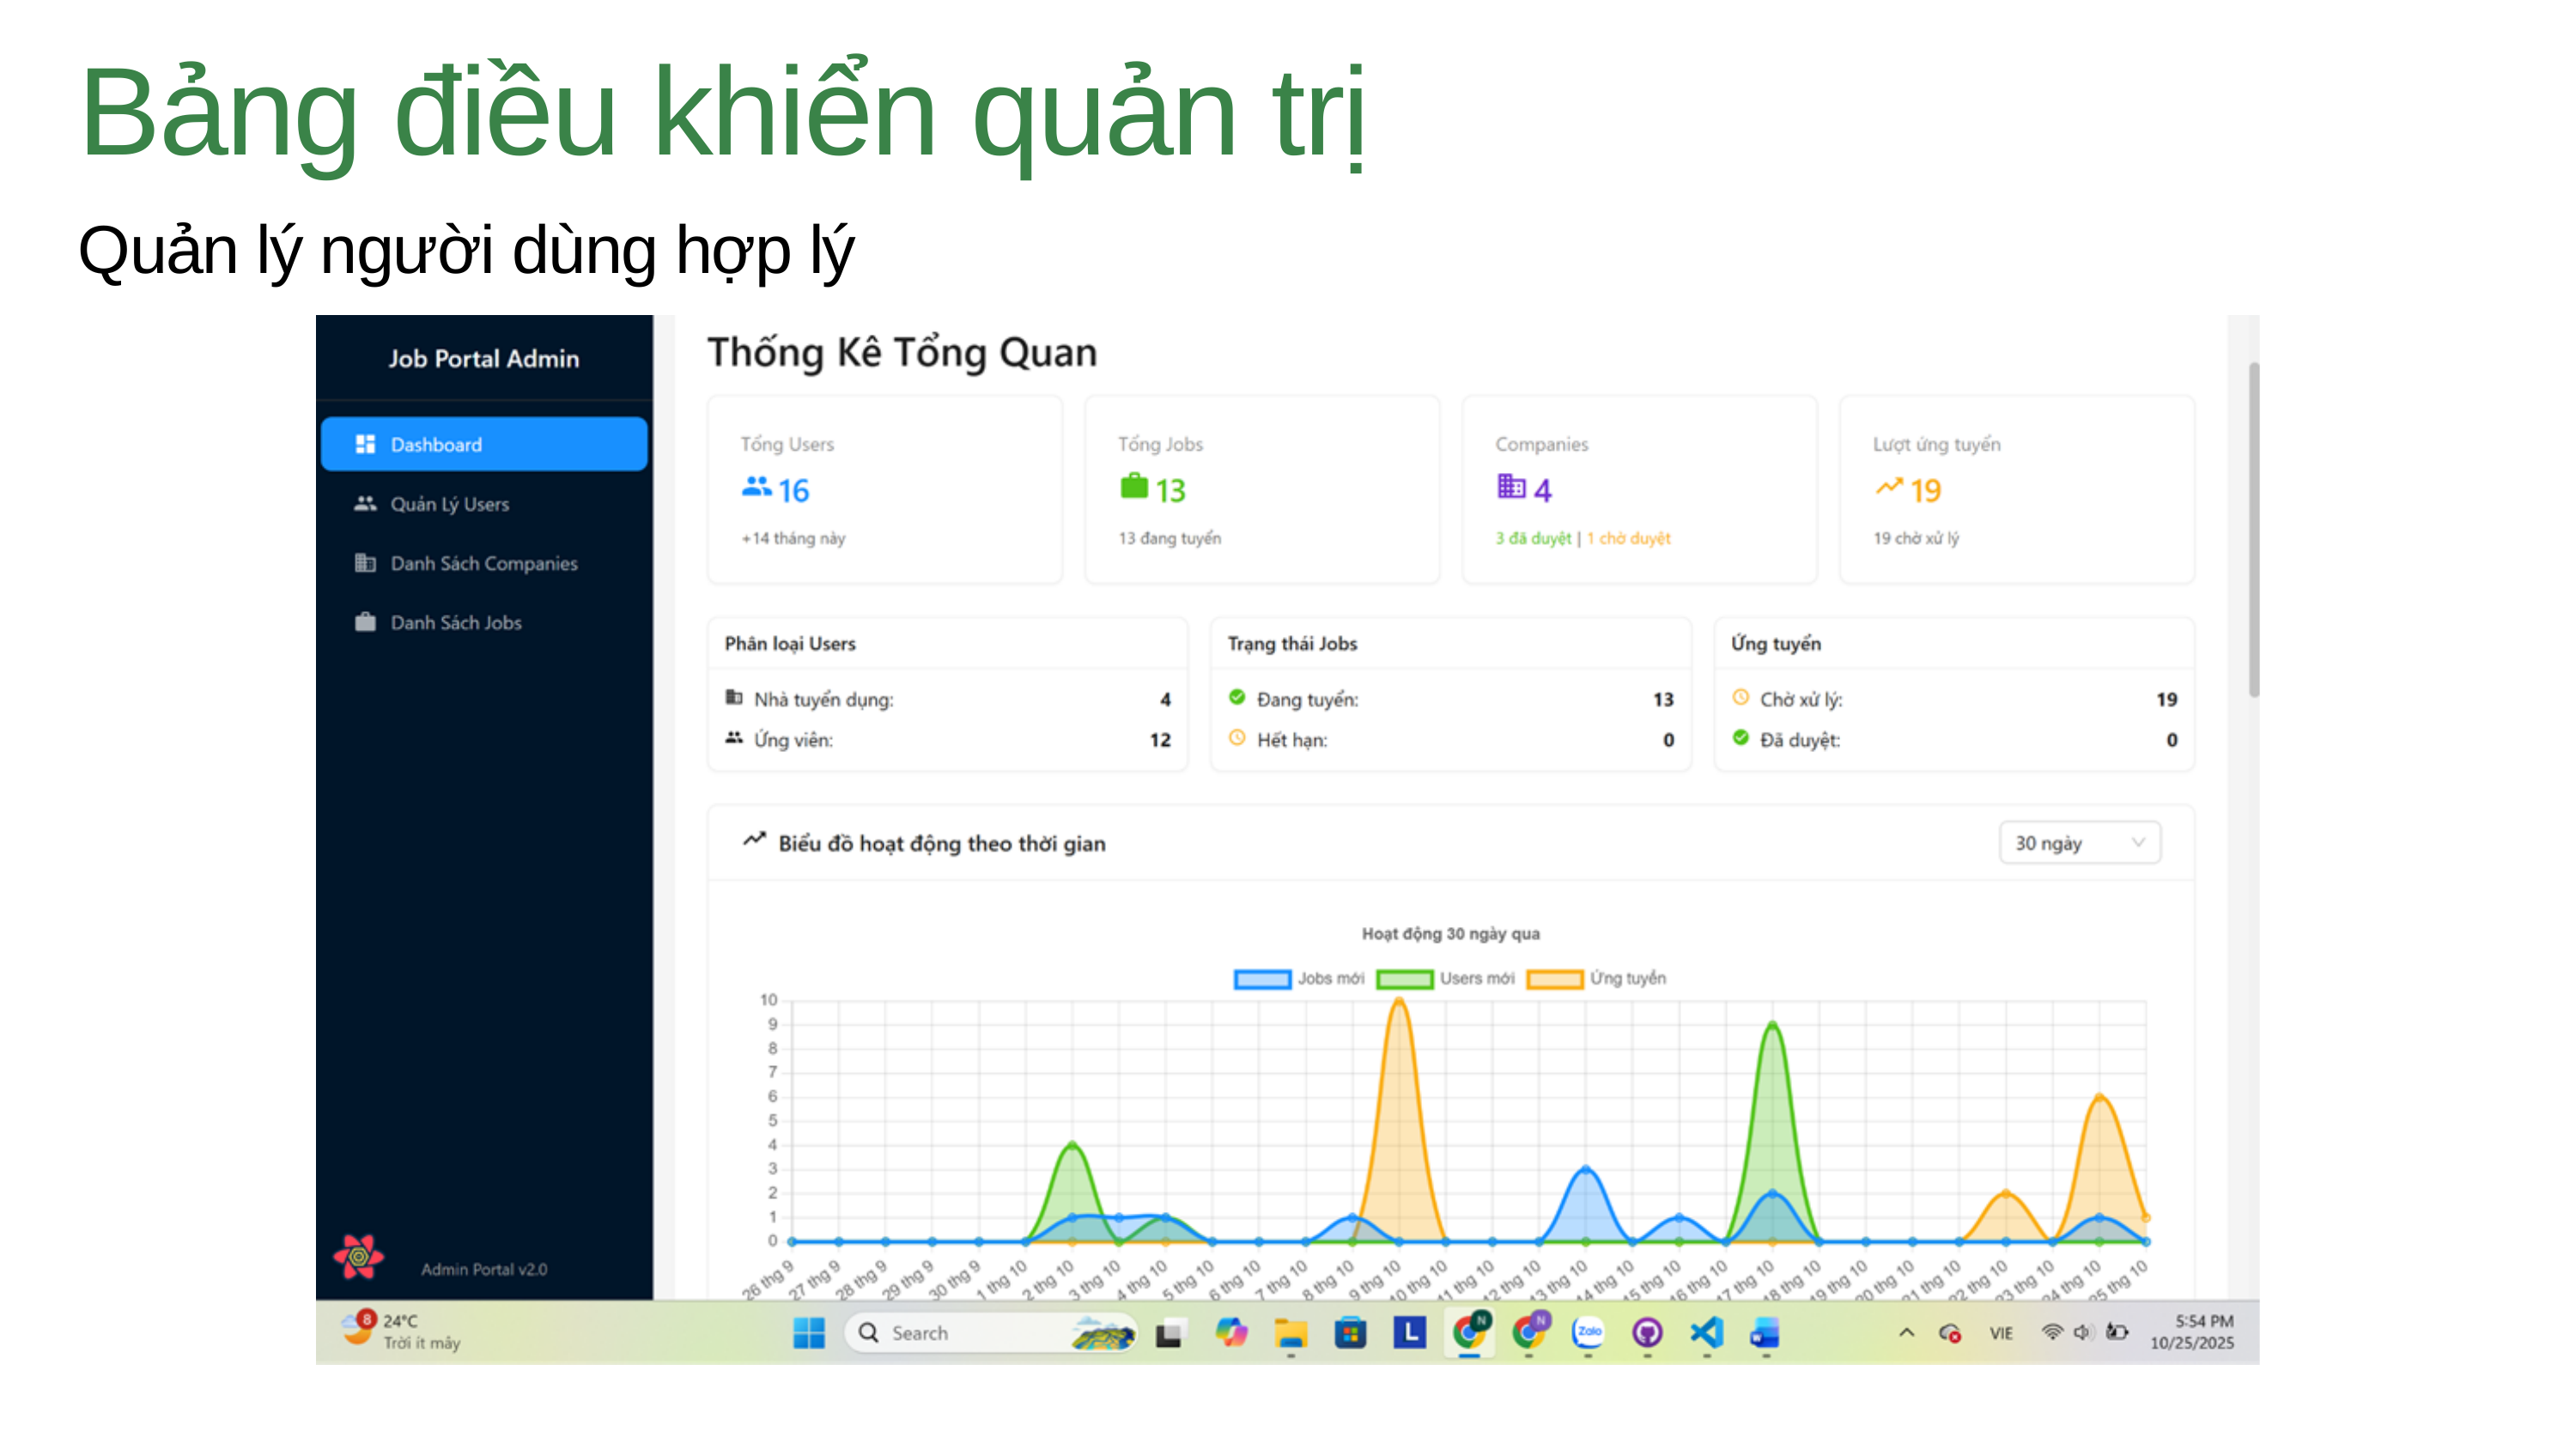

Bảng điều khiển quản trị
Quản lý người dùng hợp lý